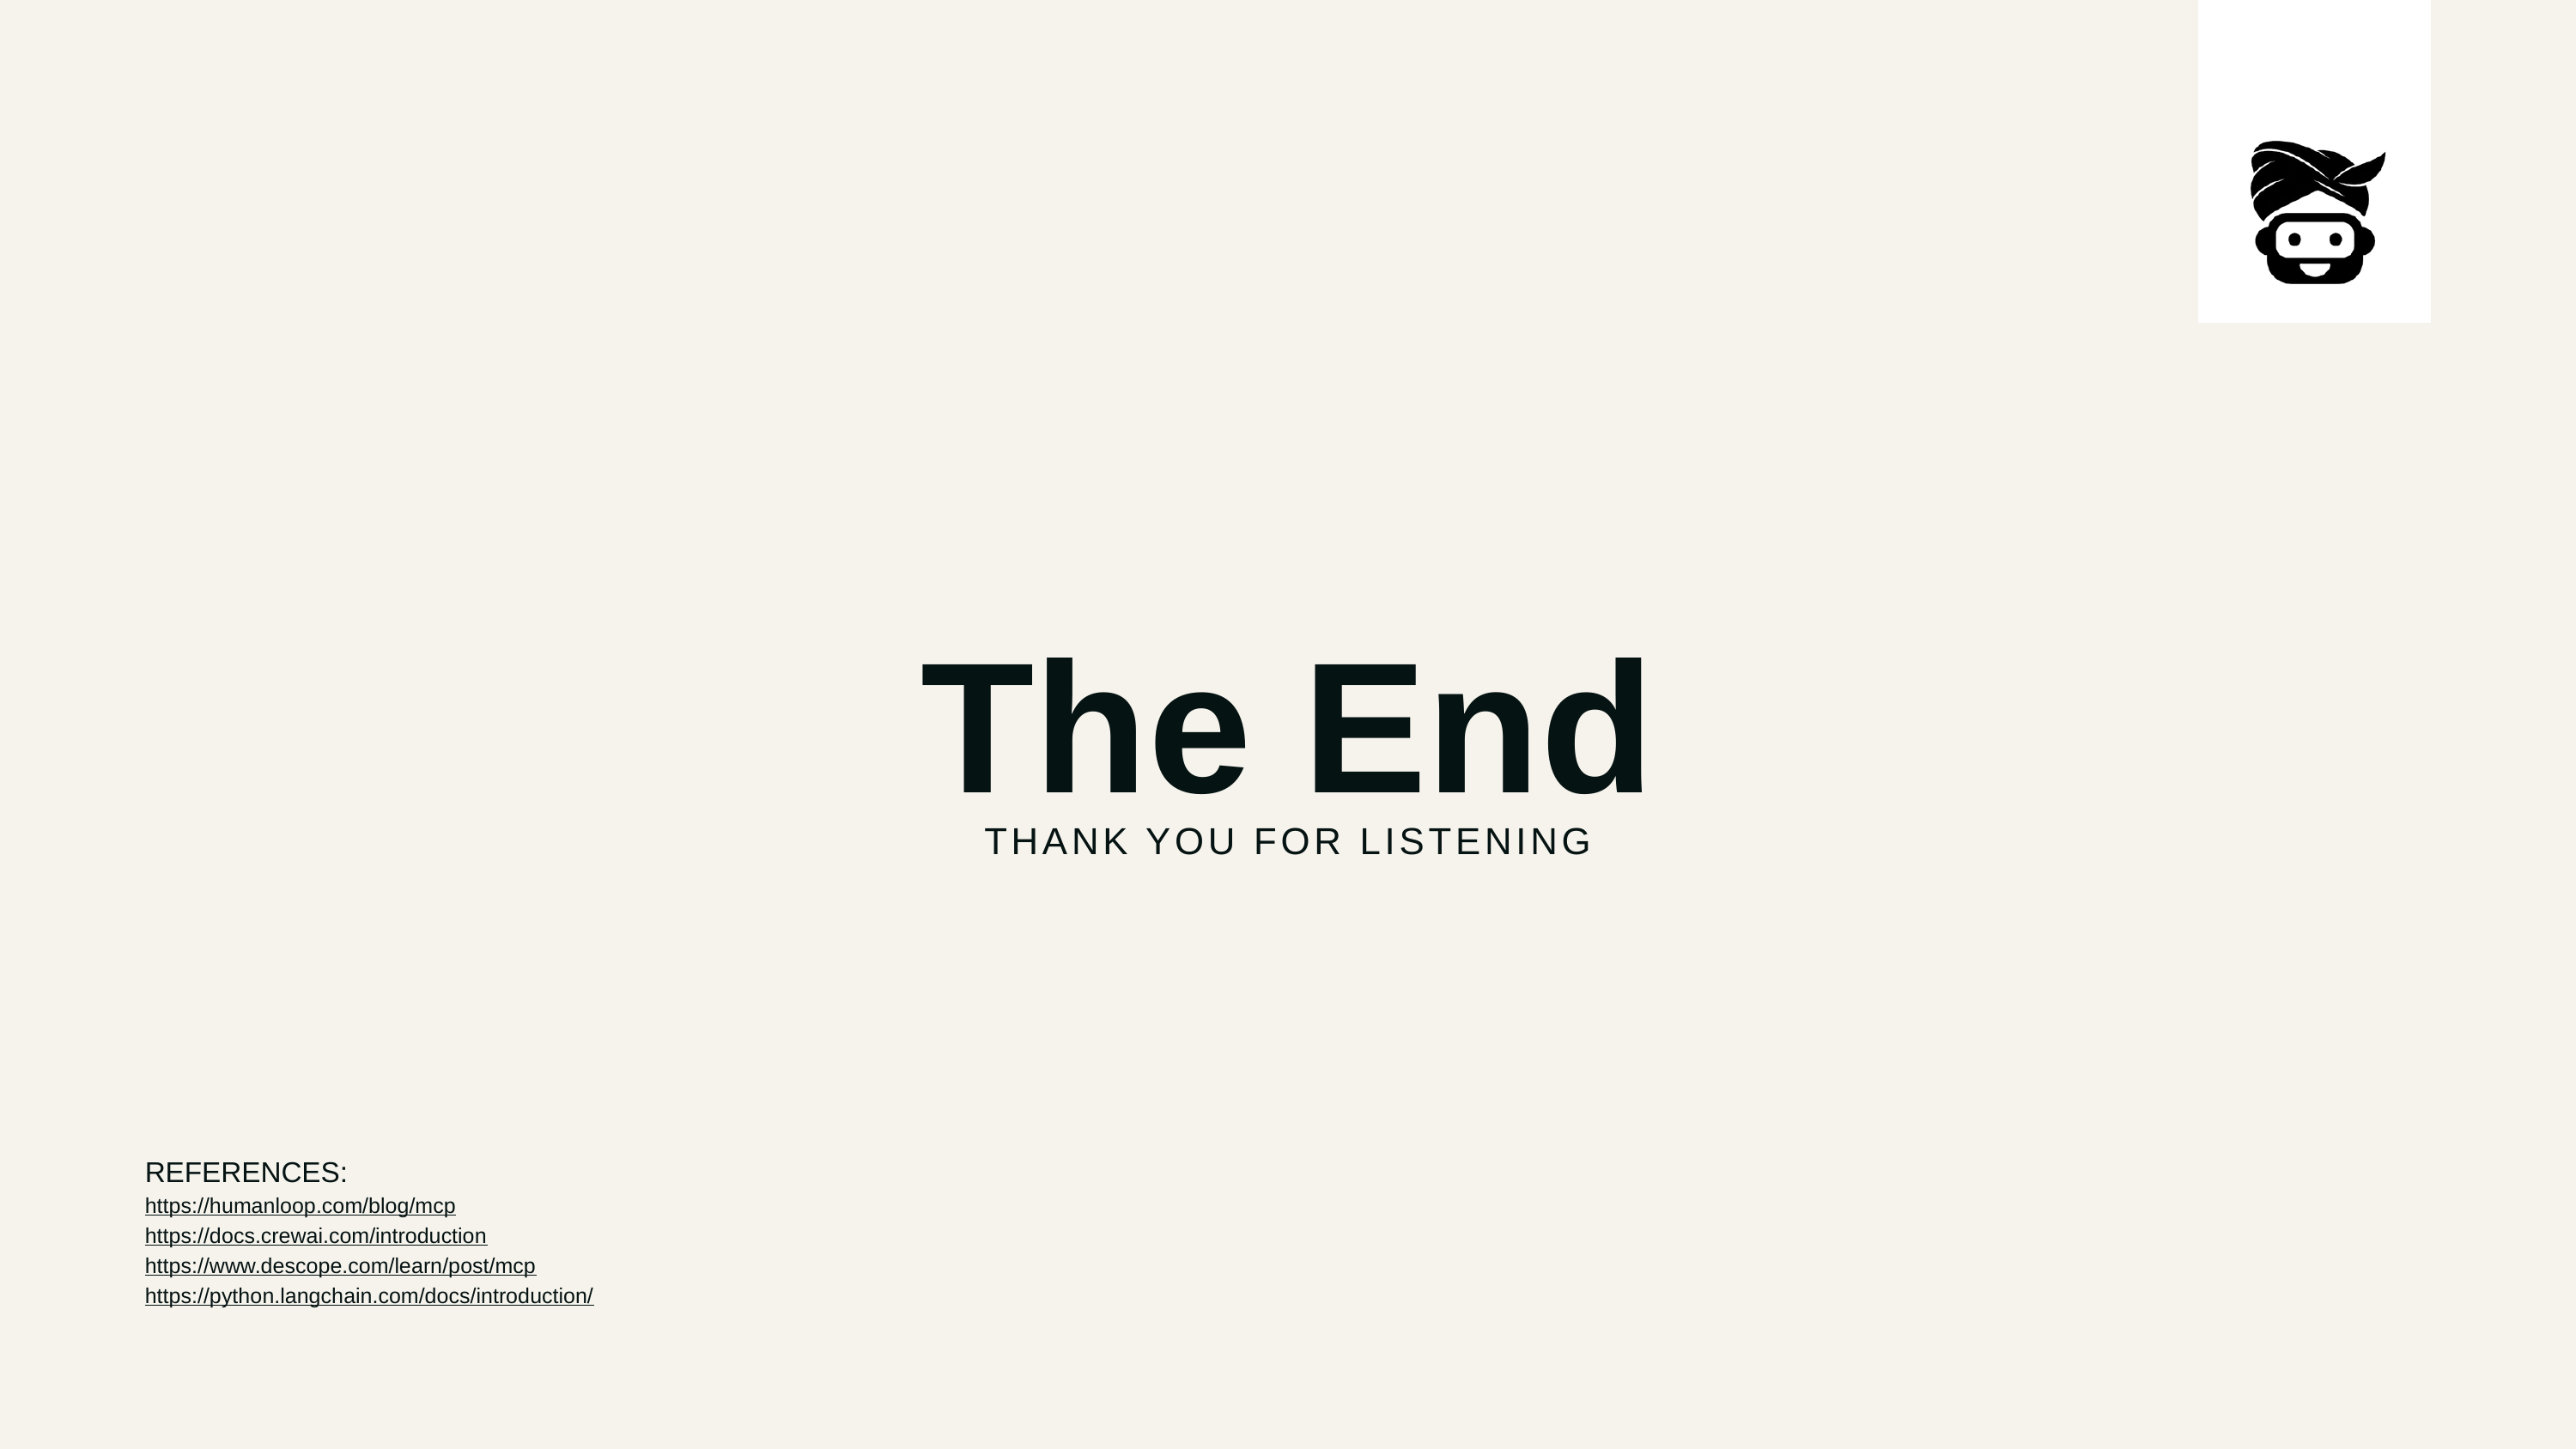

The End
THANK YOU FOR LISTENING
REFERENCES:
https://humanloop.com/blog/mcp
https://docs.crewai.com/introduction
https://www.descope.com/learn/post/mcp
https://python.langchain.com/docs/introduction/